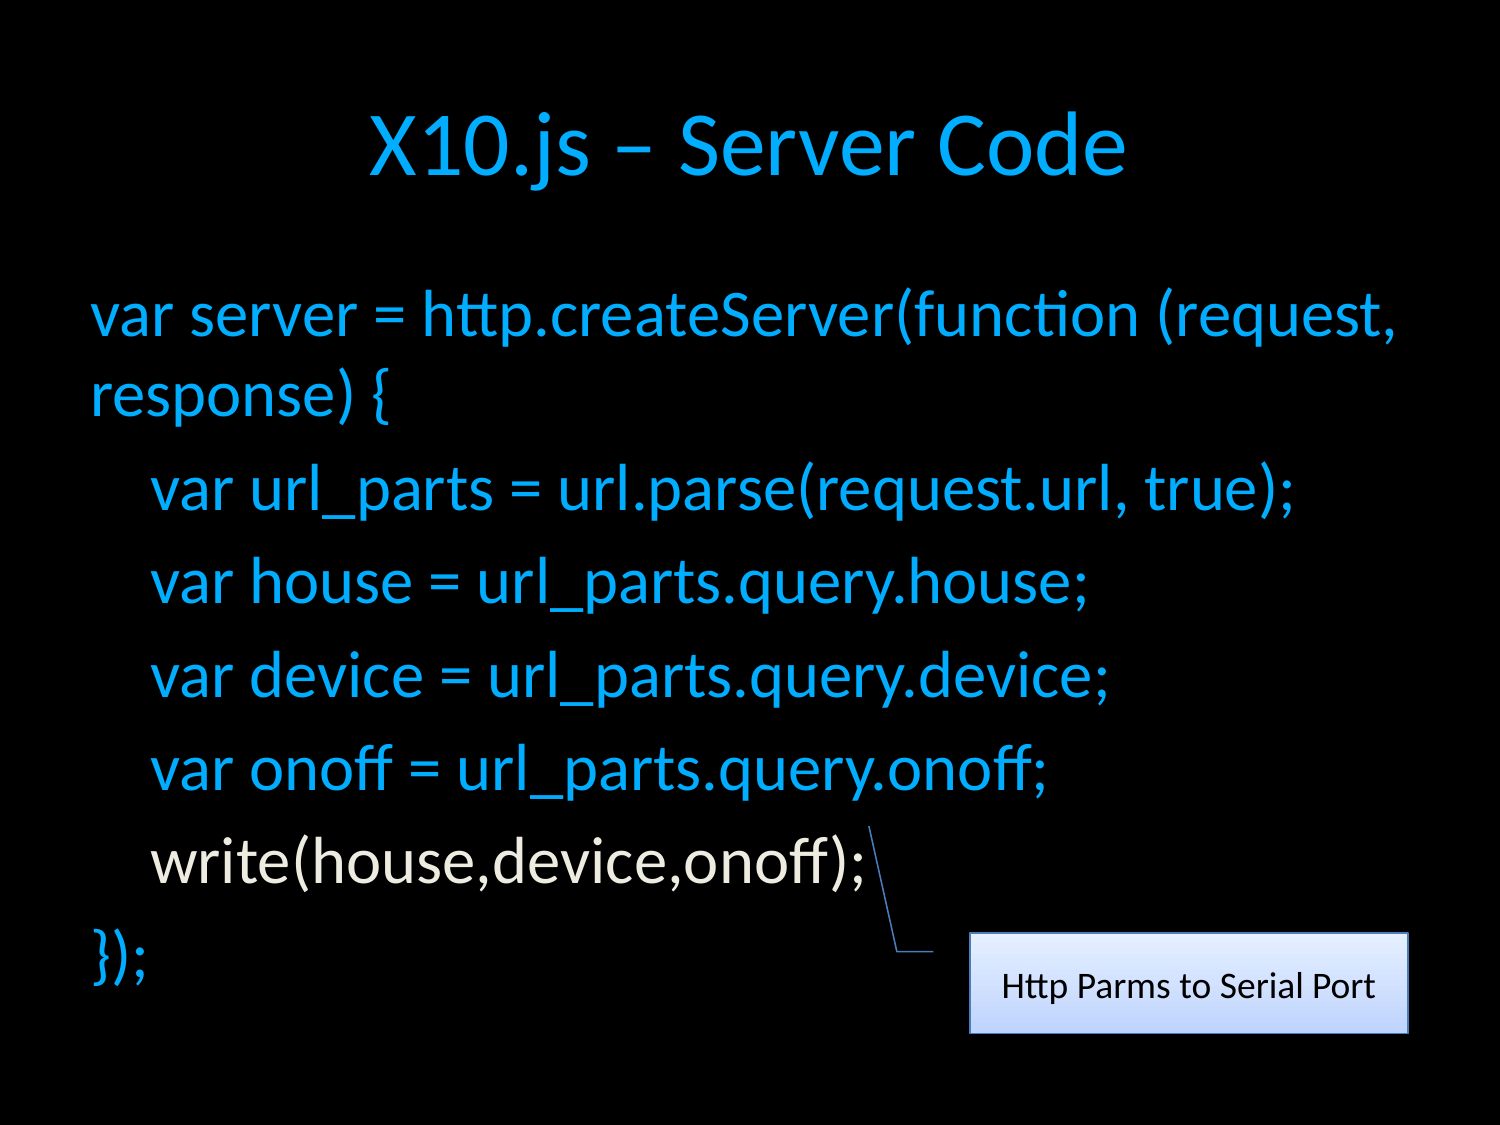

# X10.js – Server Code
var server = http.createServer(function (request, response) {
    var url_parts = url.parse(request.url, true);
    var house = url_parts.query.house;
    var device = url_parts.query.device;
    var onoff = url_parts.query.onoff;
    write(house,device,onoff);
});
Http Parms to Serial Port